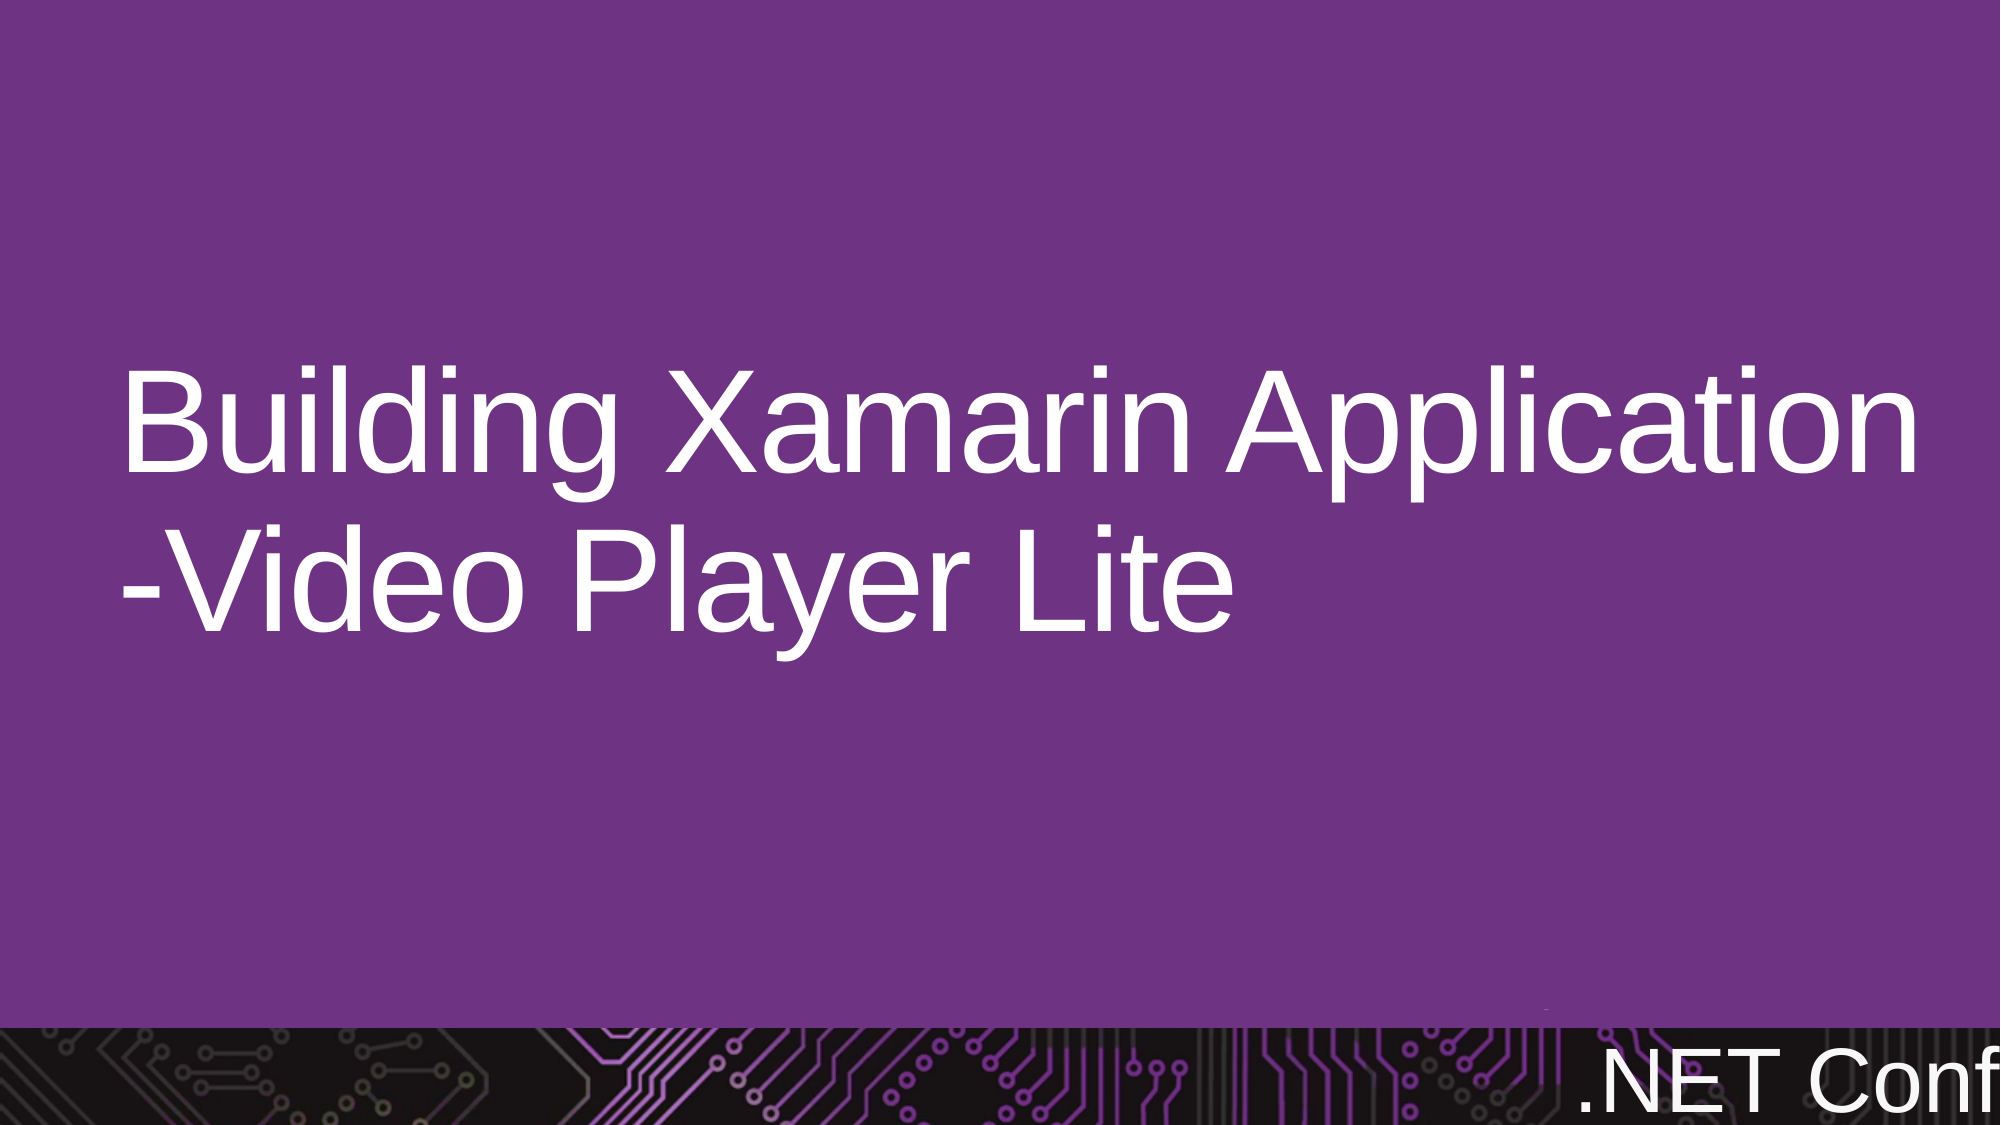

# Building Xamarin Application -Video Player Lite